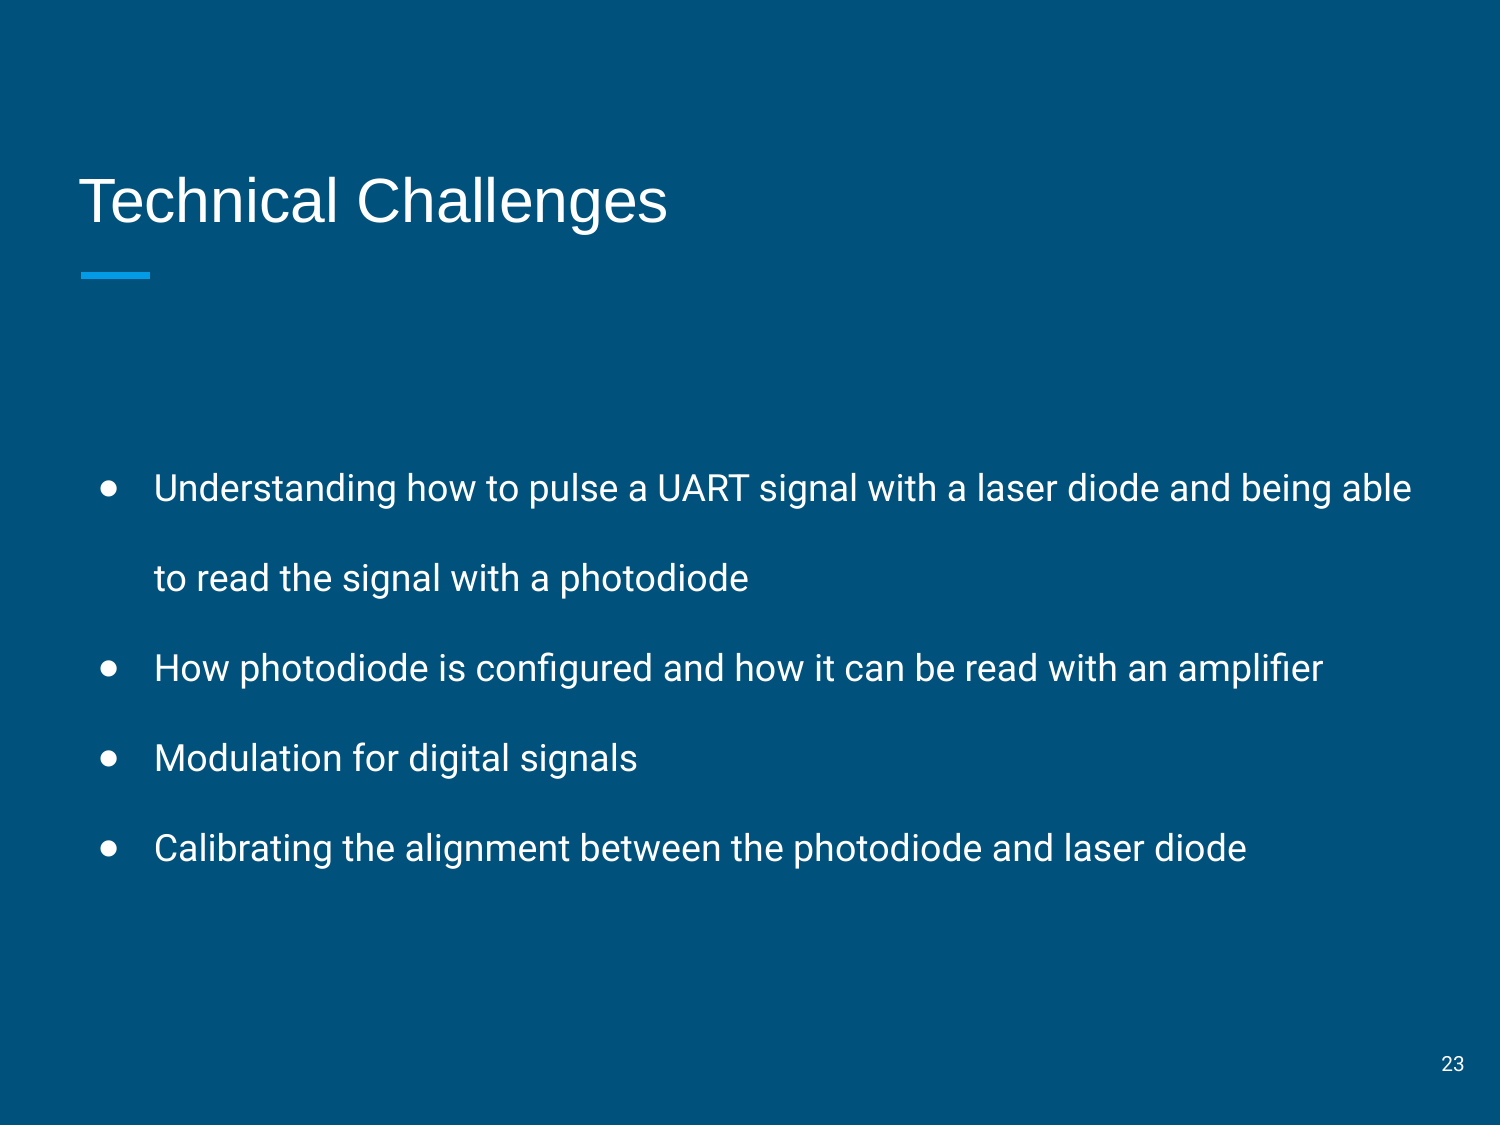

# Technical Challenges

Understanding how to pulse a UART signal with a laser diode and being able to read the signal with a photodiode
How photodiode is configured and how it can be read with an amplifier
Modulation for digital signals
Calibrating the alignment between the photodiode and laser diode
23